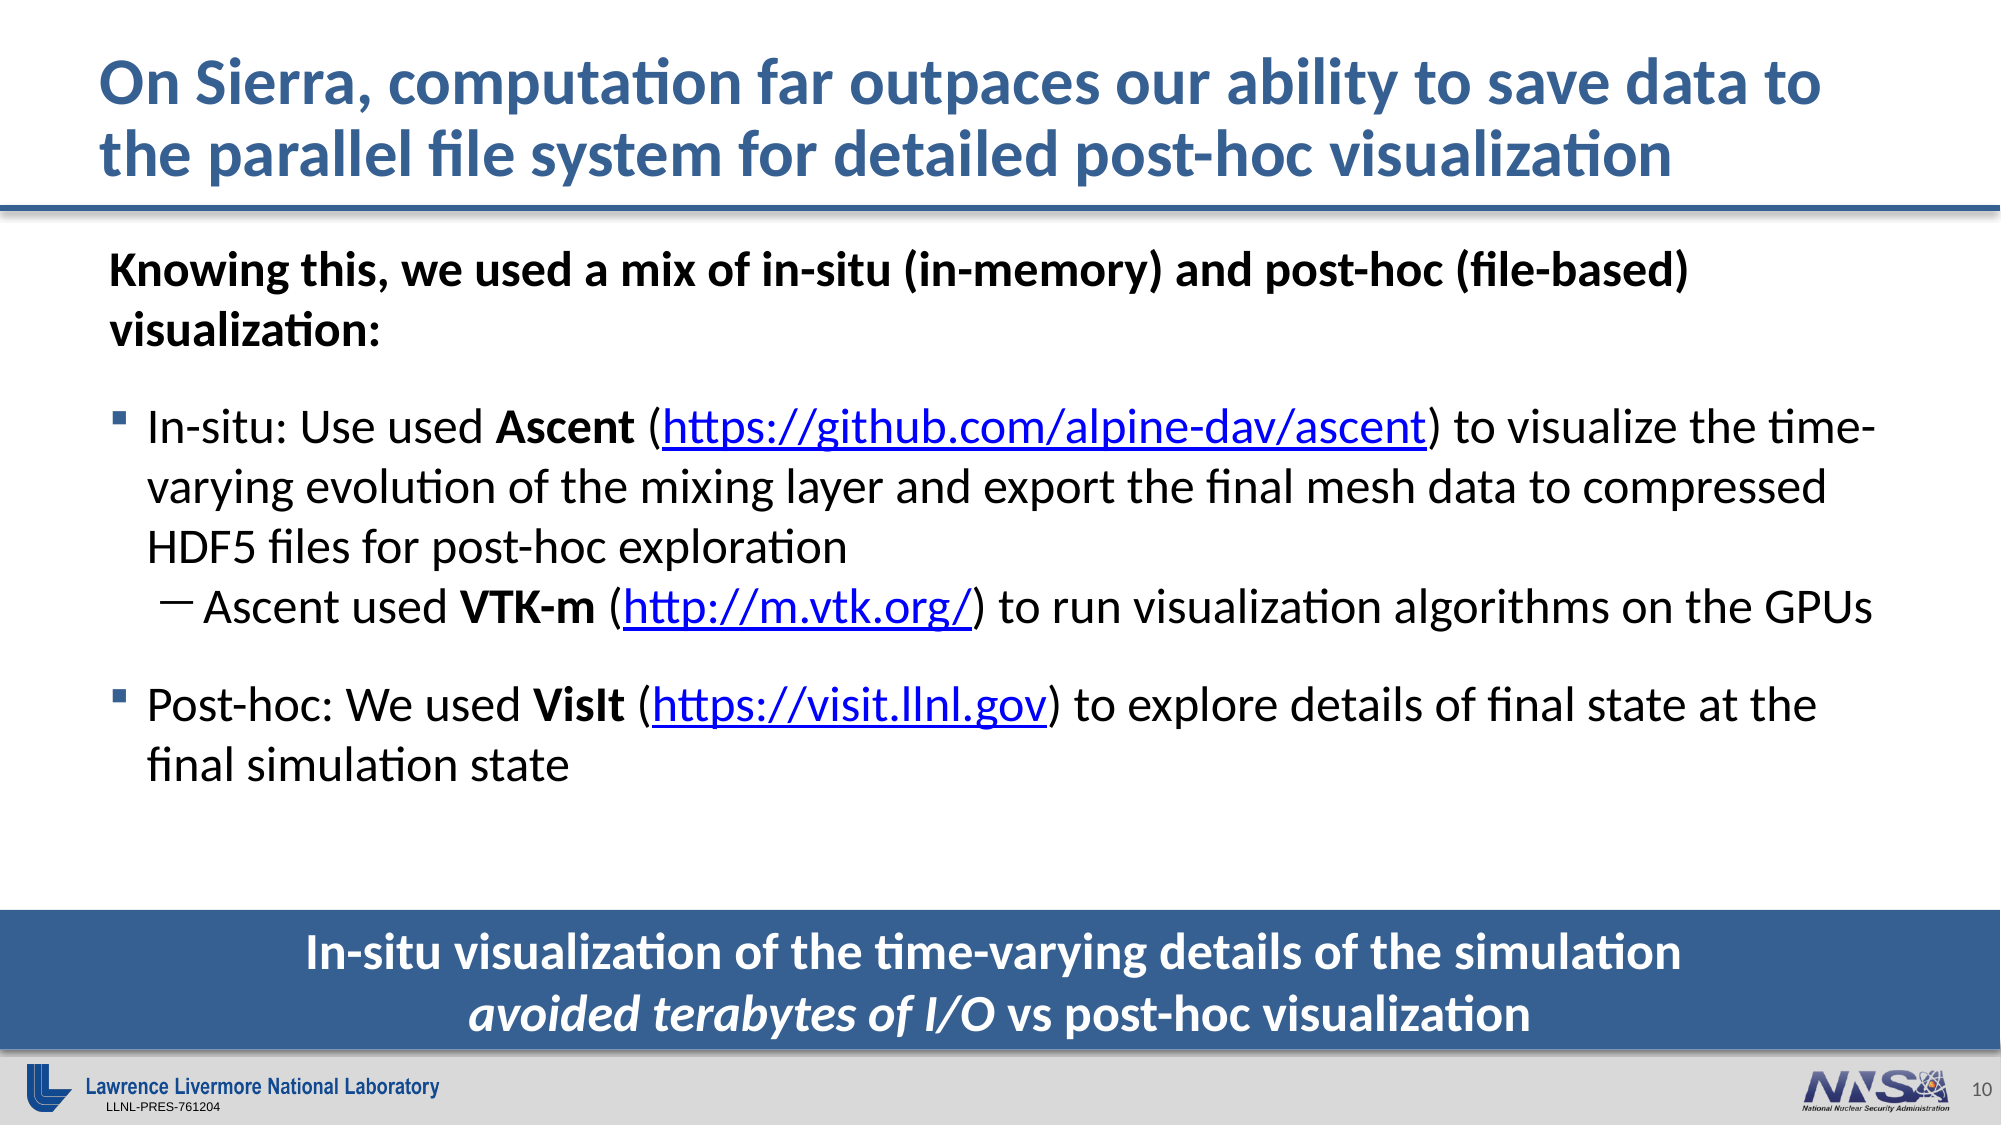

# On Sierra, computation far outpaces our ability to save data to the parallel file system for detailed post-hoc visualization
Knowing this, we used a mix of in-situ (in-memory) and post-hoc (file-based) visualization:
In-situ: Use used Ascent (https://github.com/alpine-dav/ascent) to visualize the time-varying evolution of the mixing layer and export the final mesh data to compressed HDF5 files for post-hoc exploration
Ascent used VTK-m (http://m.vtk.org/) to run visualization algorithms on the GPUs
Post-hoc: We used VisIt (https://visit.llnl.gov) to explore details of final state at the final simulation state

In-situ visualization of the time-varying details of the simulation
avoided terabytes of I/O vs post-hoc visualization